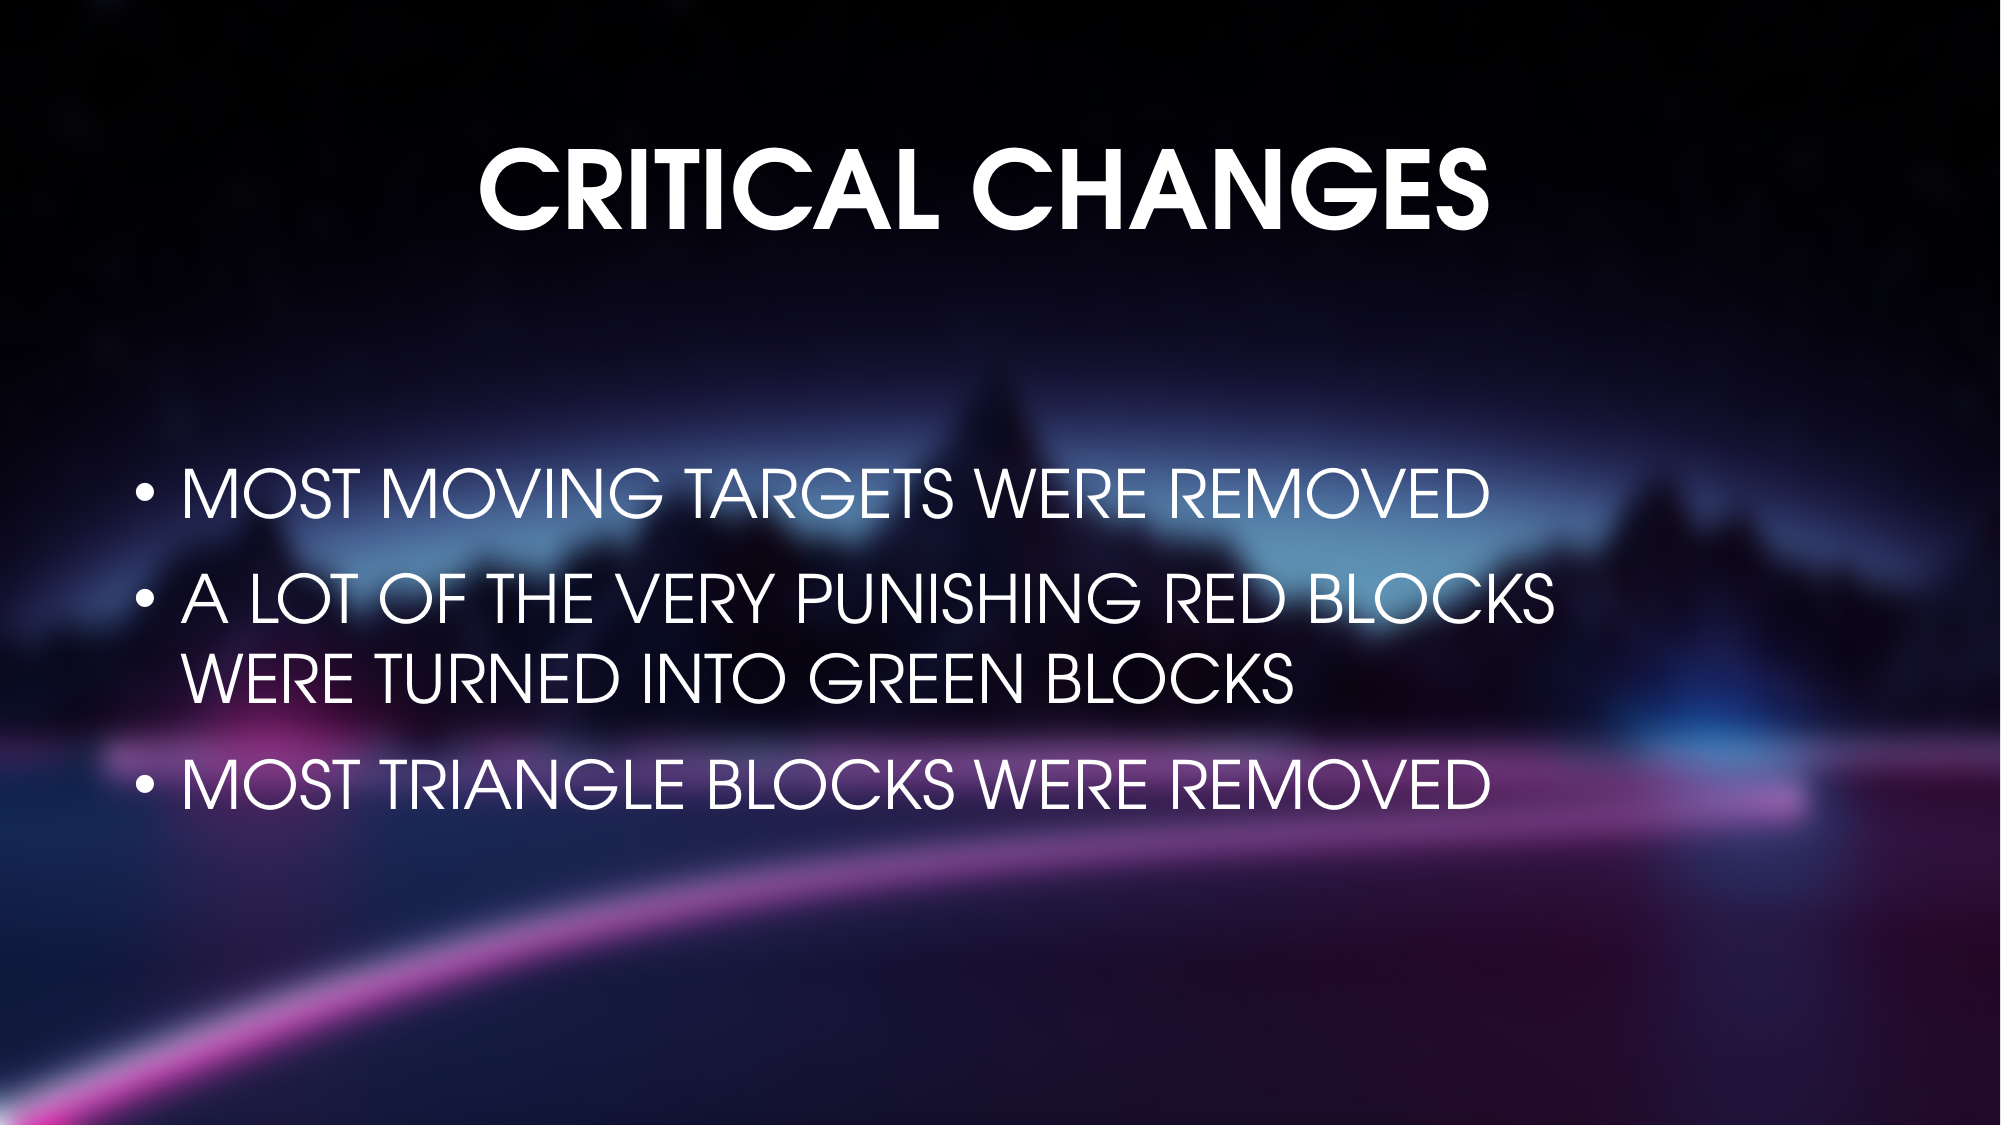

# Critical changes
Most moving targets were removed
A lot of the very punishing red blocks were turned into green blocks
Most triangle blocks were removed